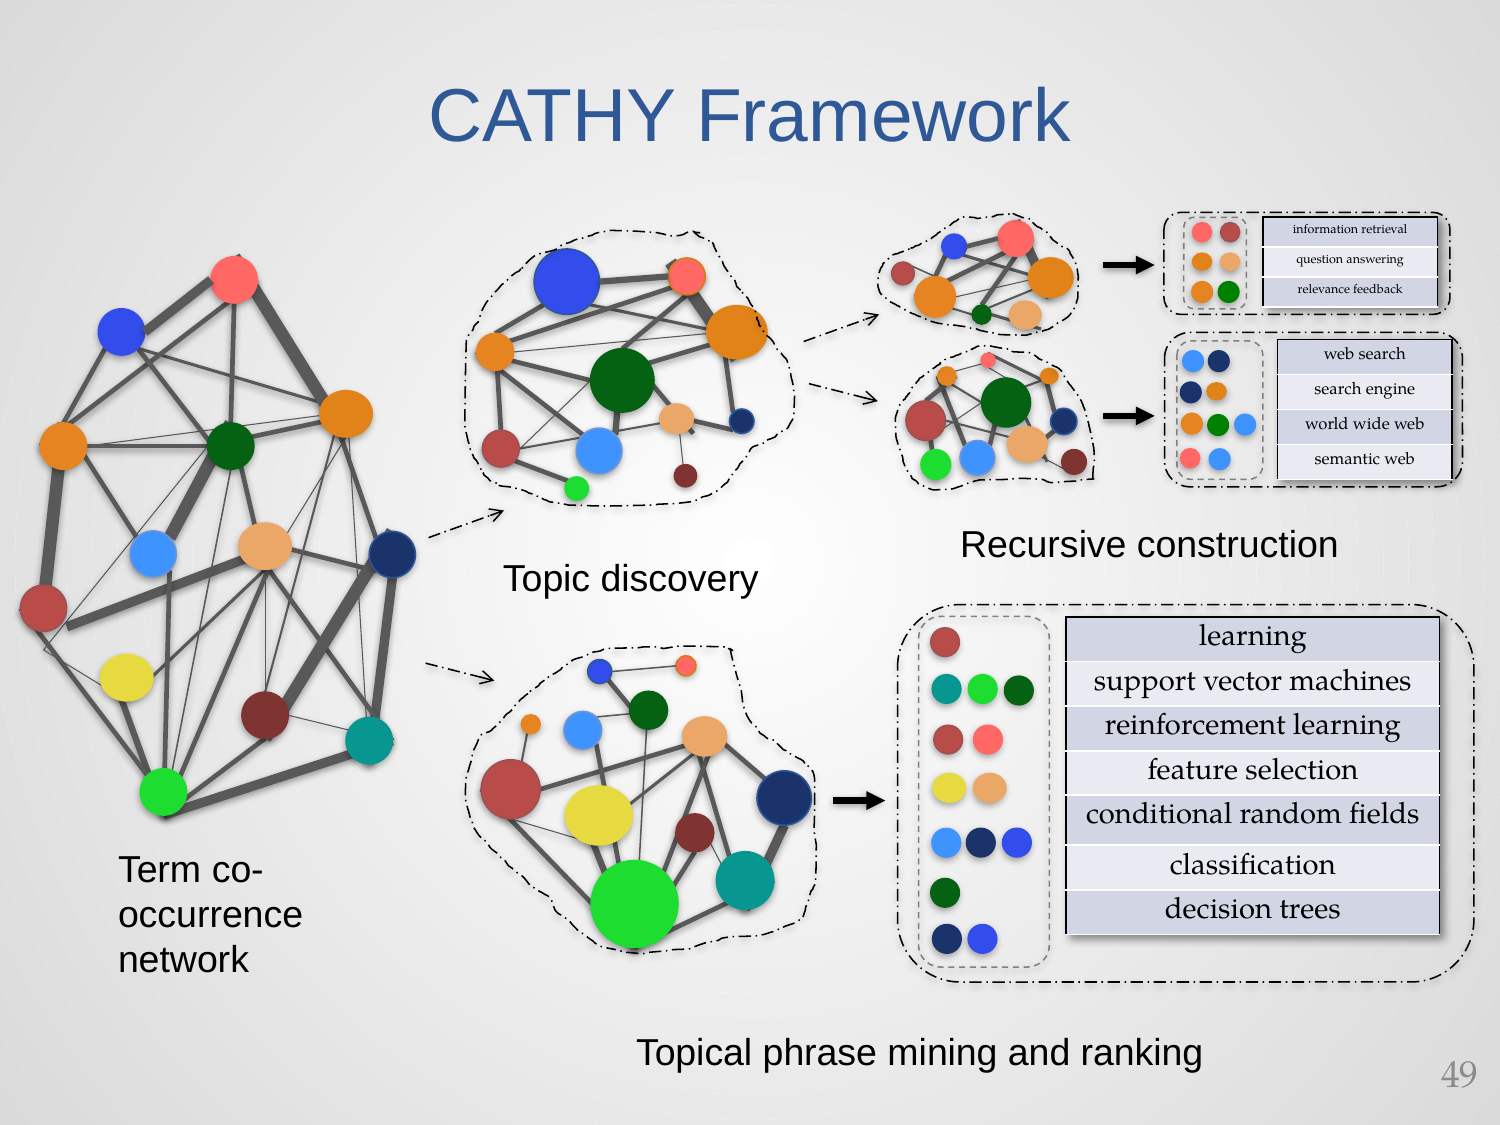

# CATHY Framework

| information retrieval |
| --- |
| question answering |
| relevance feedback |

| web search |
| --- |
| search engine |
| world wide web |
| semantic web |

Recursive construction

Topic discovery

| learning |
| --- |
| support vector machines |
| reinforcement learning |
| feature selection |
| conditional random fields |
| classification |
| decision trees |

Term co-occurrence network

Topical phrase mining and ranking
49